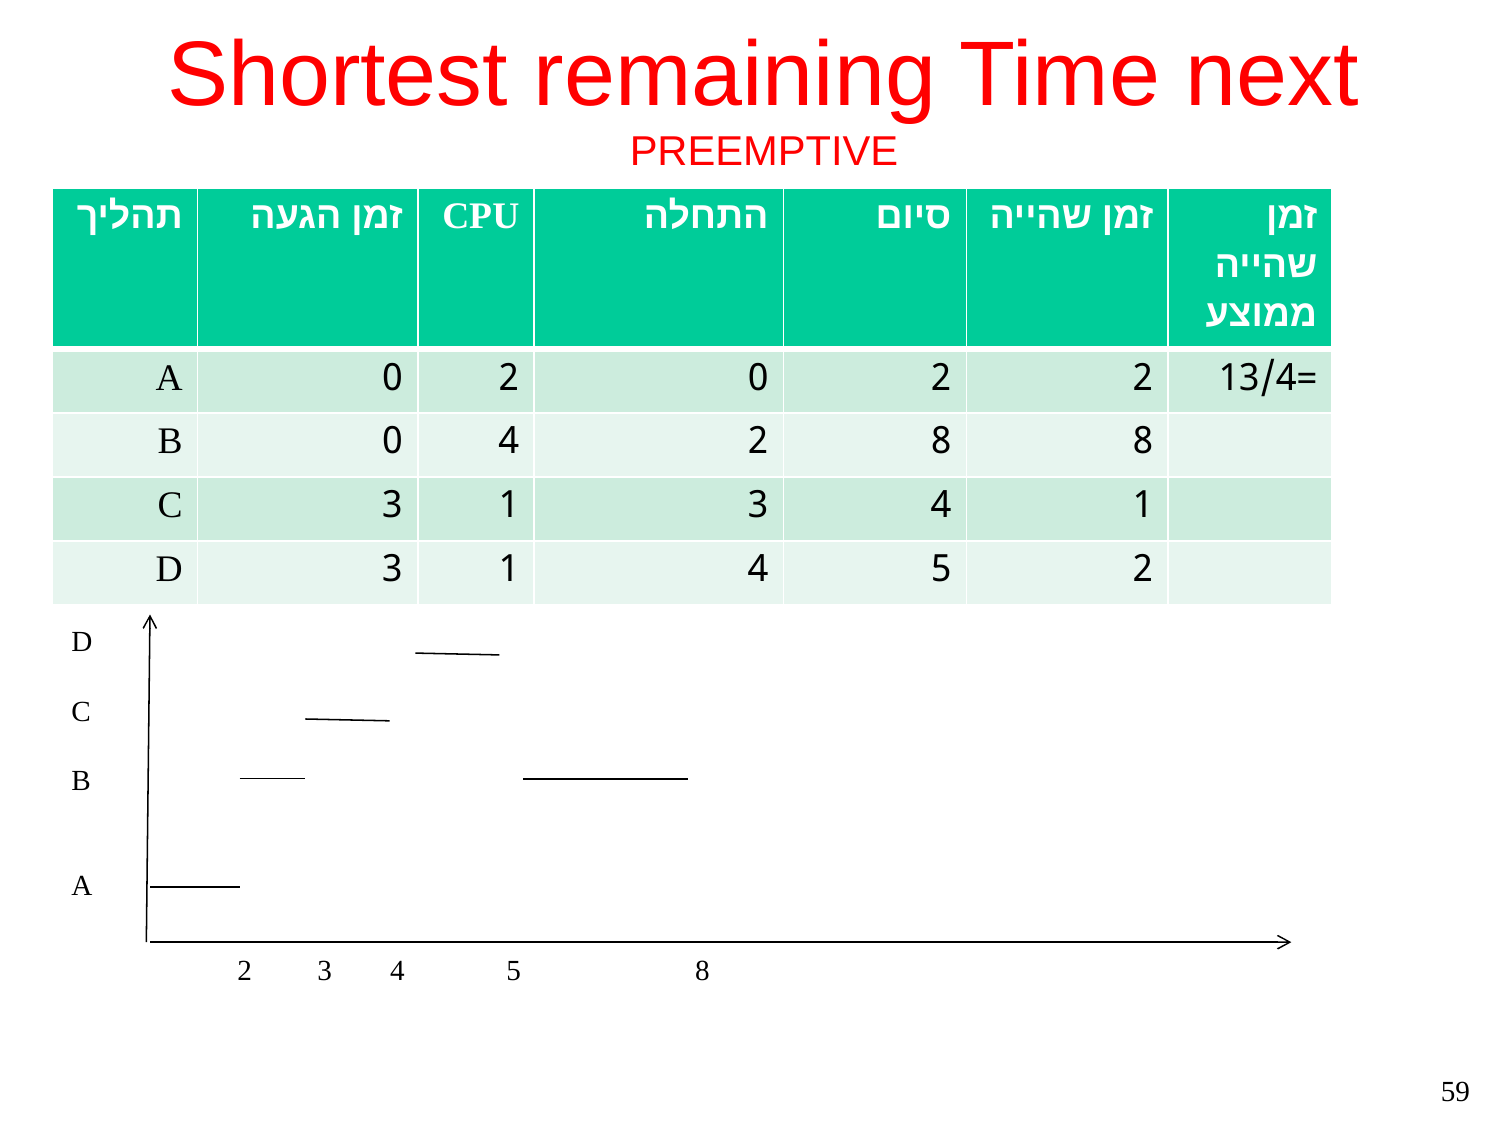

# Shortest remaining Time next PREEMPTIVE
| תהליך | זמן הגעה | CPU | התחלה | סיום | זמן שהייה | זמן שהייה ממוצע |
| --- | --- | --- | --- | --- | --- | --- |
| A | 0 | 2 | 0 | 2 | 2 | =13/4 |
| B | 0 | 4 | 2 | 8 | 8 |  |
| C | 3 | 1 | 3 | 4 | 1 |  |
| D | 3 | 1 | 4 | 5 | 2 |  |
D

C

B

A
          2         3        4              5                        8
59